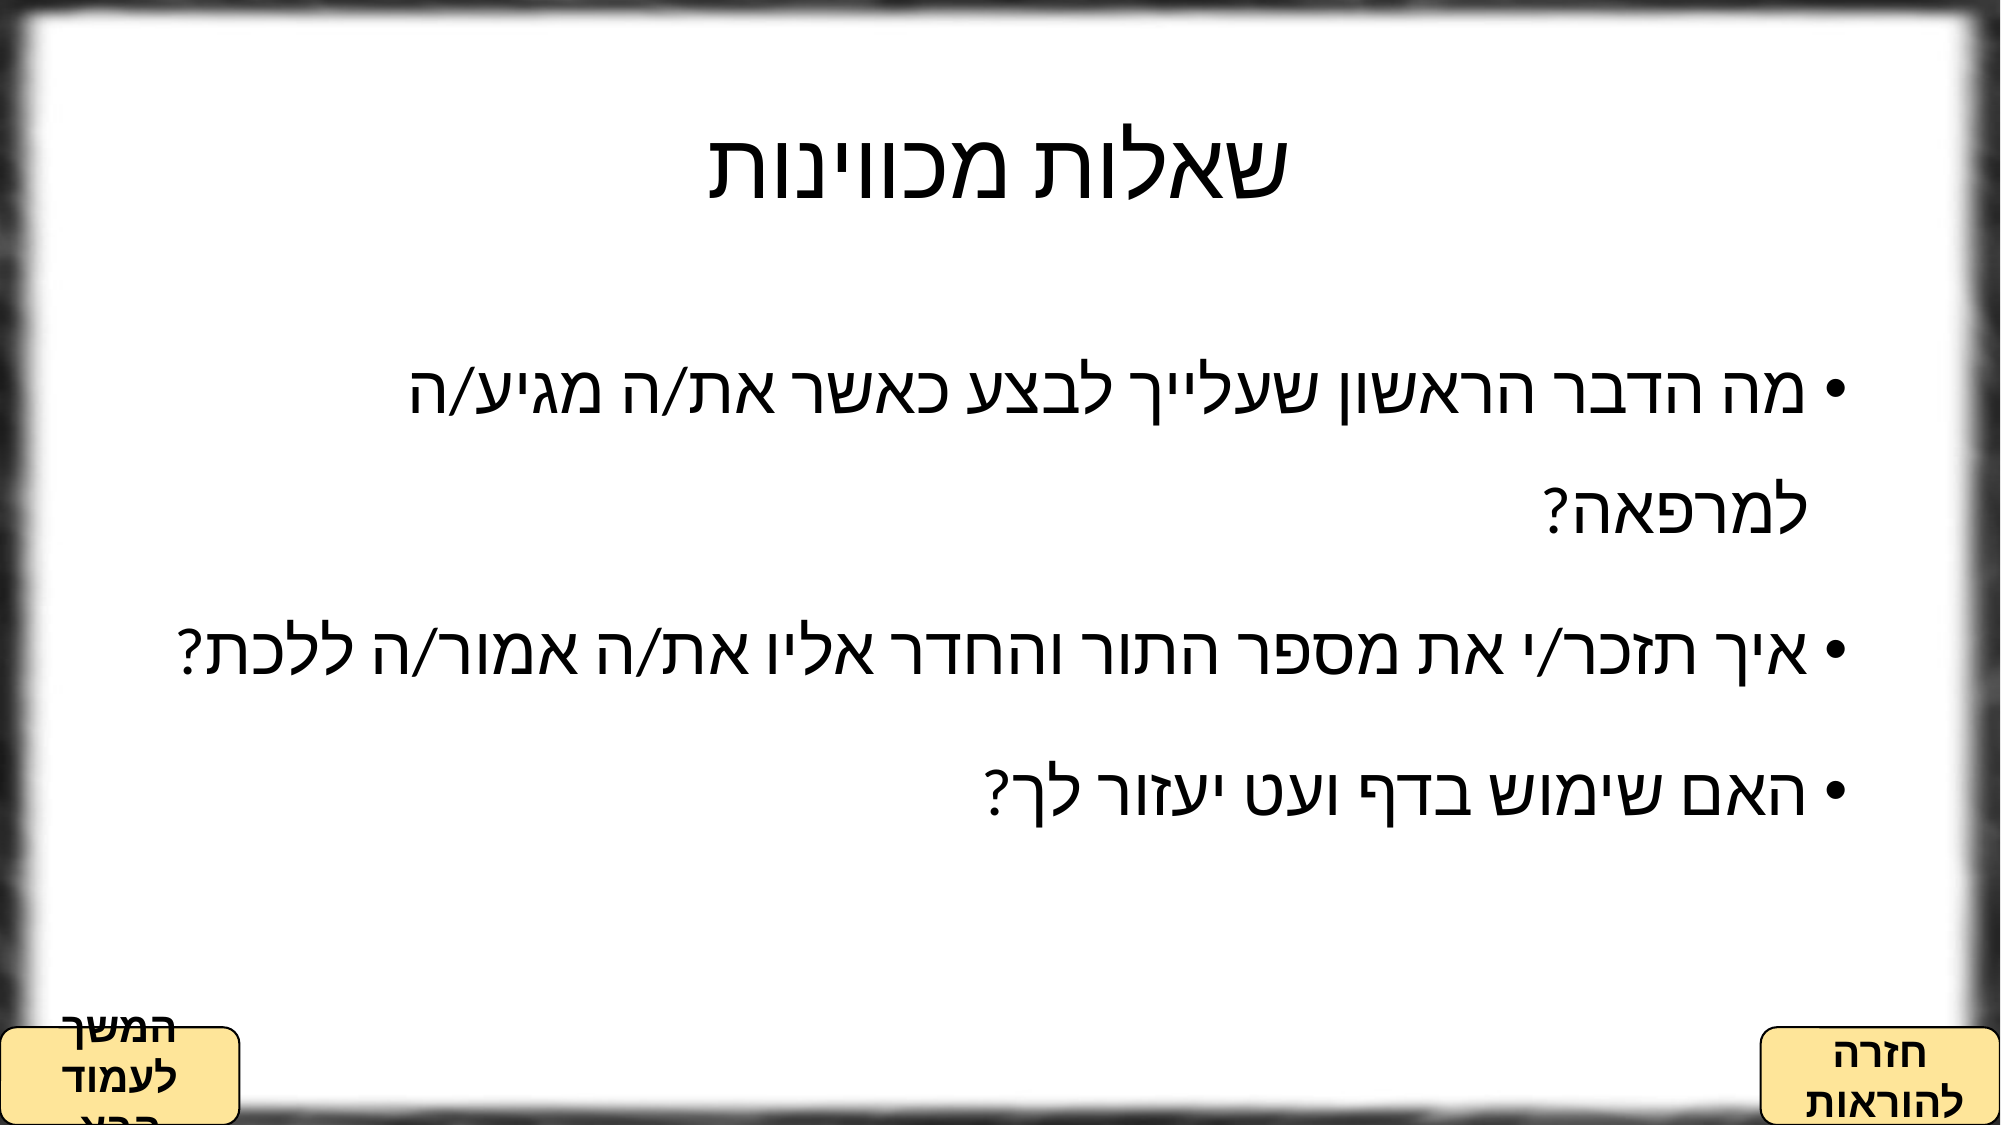

# שאלות מכווינות
מה הדבר הראשון שעלייך לבצע כאשר את/ה מגיע/ה למרפאה?
איך תזכר/י את מספר התור והחדר אליו את/ה אמור/ה ללכת?
האם שימוש בדף ועט יעזור לך?

המשך לעמוד הבא
חזרה להוראות